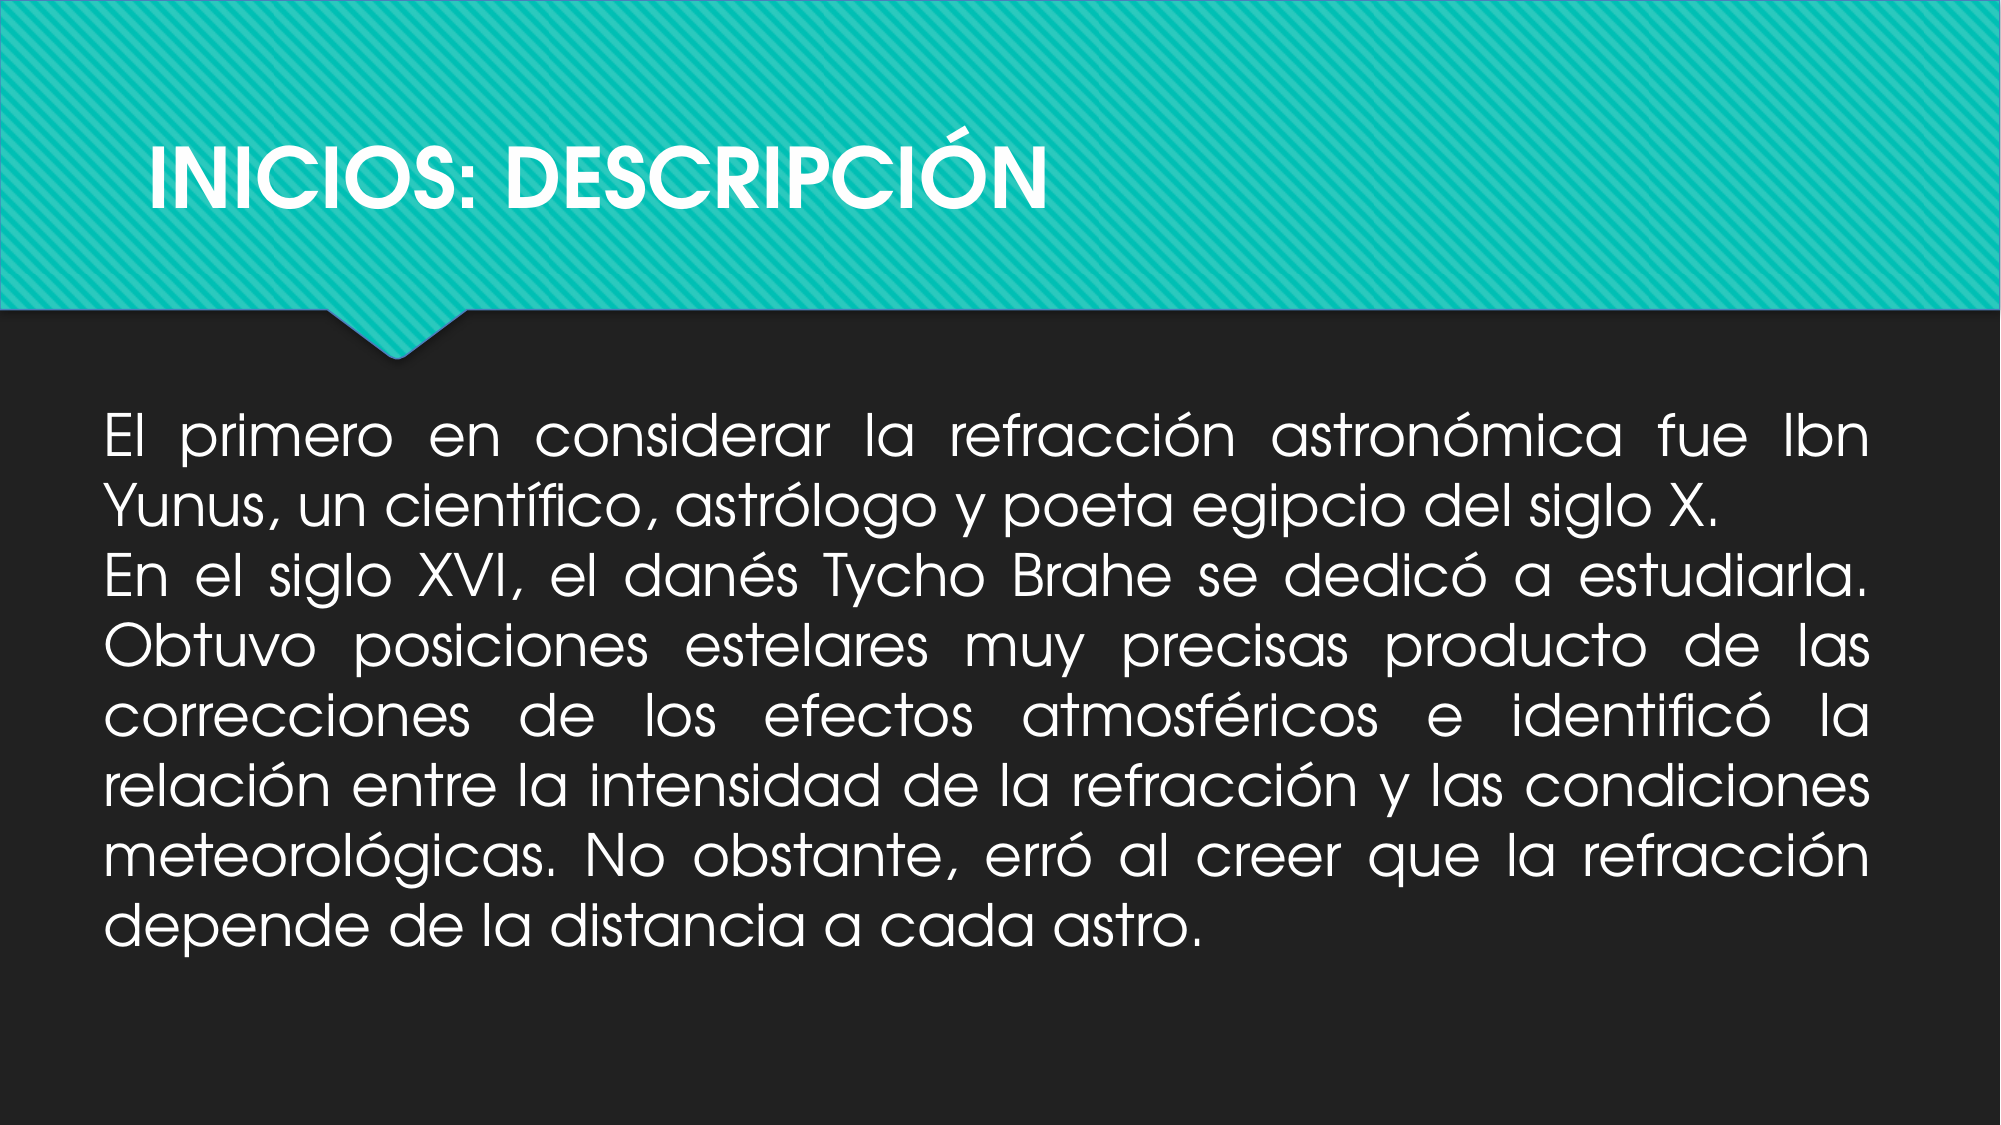

INICIOS: DESCRIPCIÓN
El primero en considerar la refracción astronómica fue Ibn Yunus, un científico, astrólogo y poeta egipcio del siglo X.
En el siglo XVI, el danés Tycho Brahe se dedicó a estudiarla. Obtuvo posiciones estelares muy precisas producto de las correcciones de los efectos atmosféricos e identificó la relación entre la intensidad de la refracción y las condiciones meteorológicas. No obstante, erró al creer que la refracción depende de la distancia a cada astro.